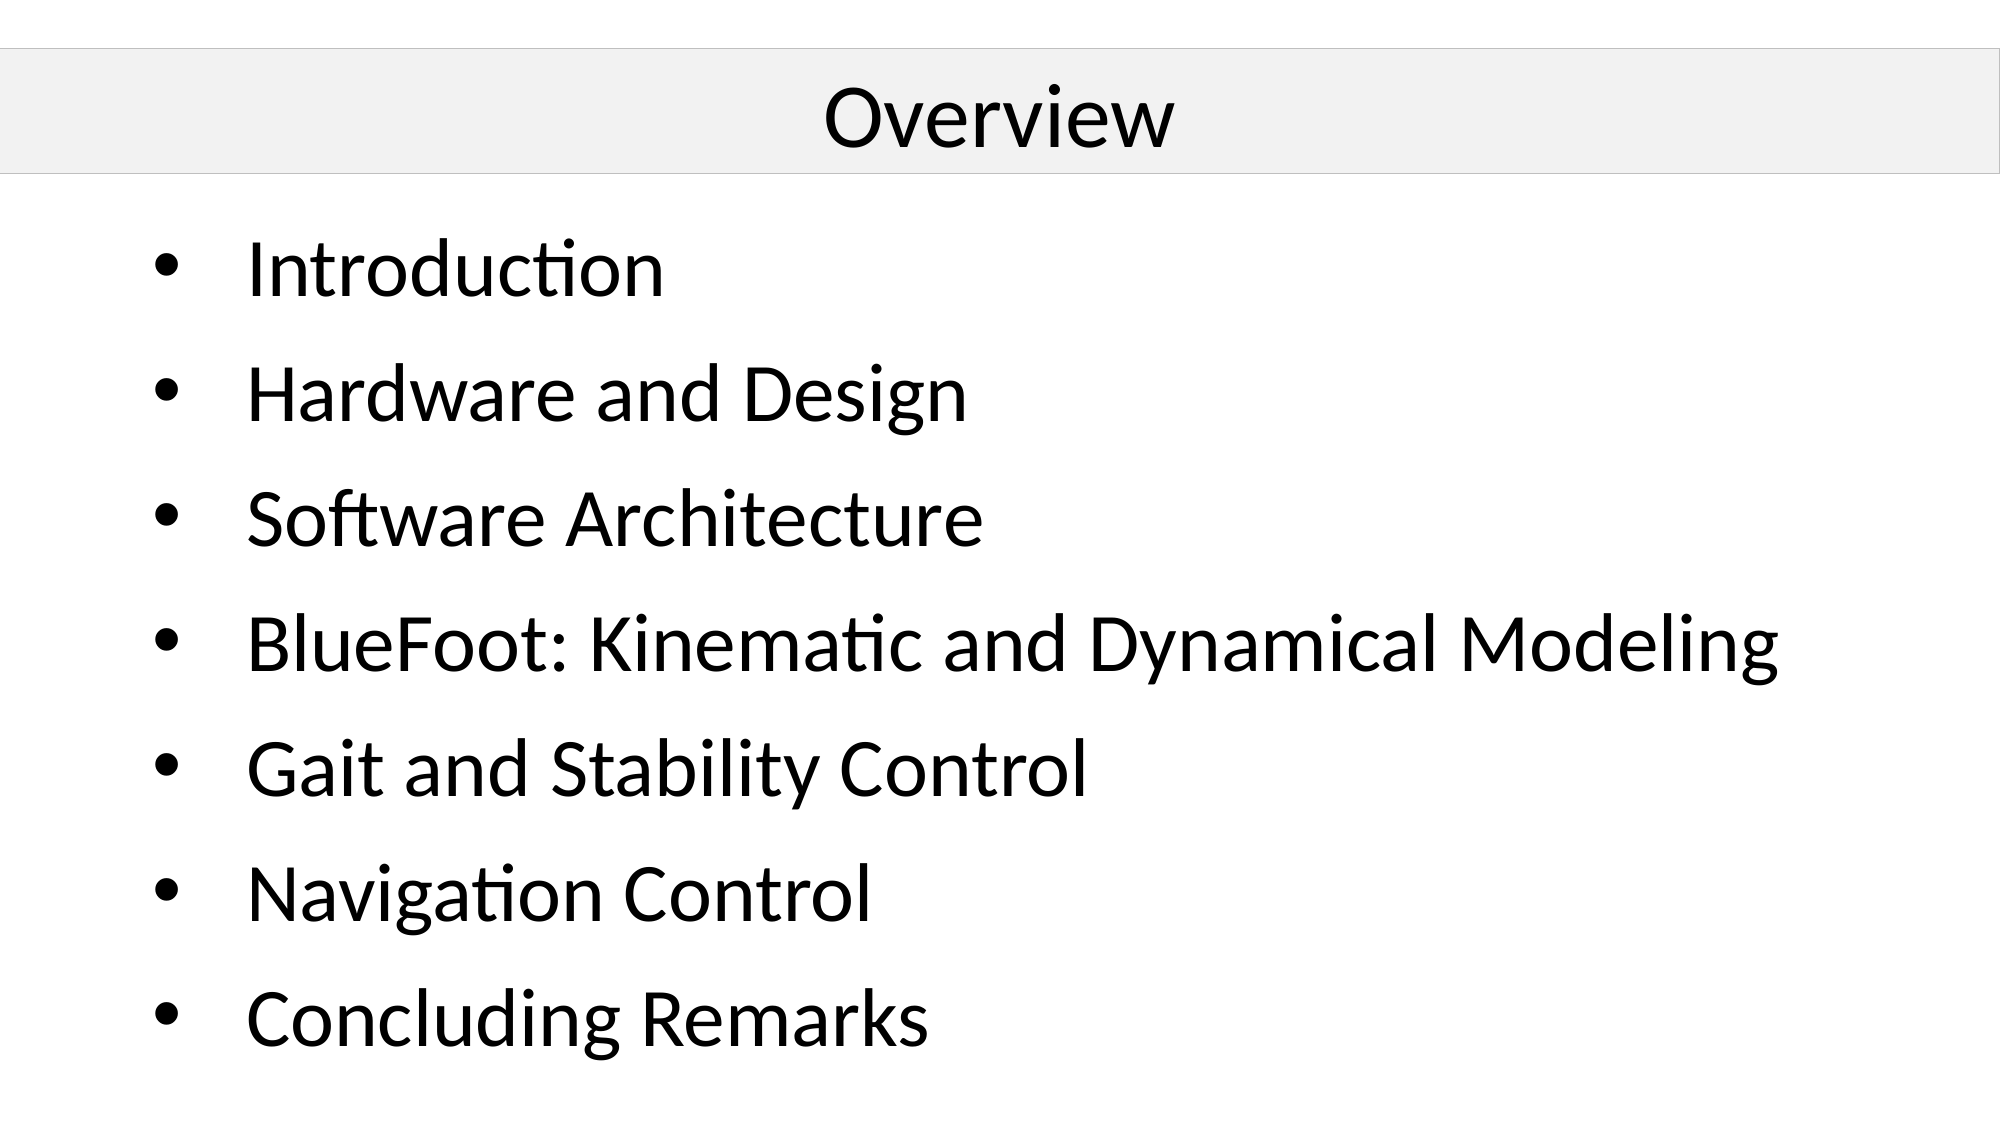

Overview
Introduction
Hardware and Design
Software Architecture
BlueFoot: Kinematic and Dynamical Modeling
Gait and Stability Control
Navigation Control
Concluding Remarks